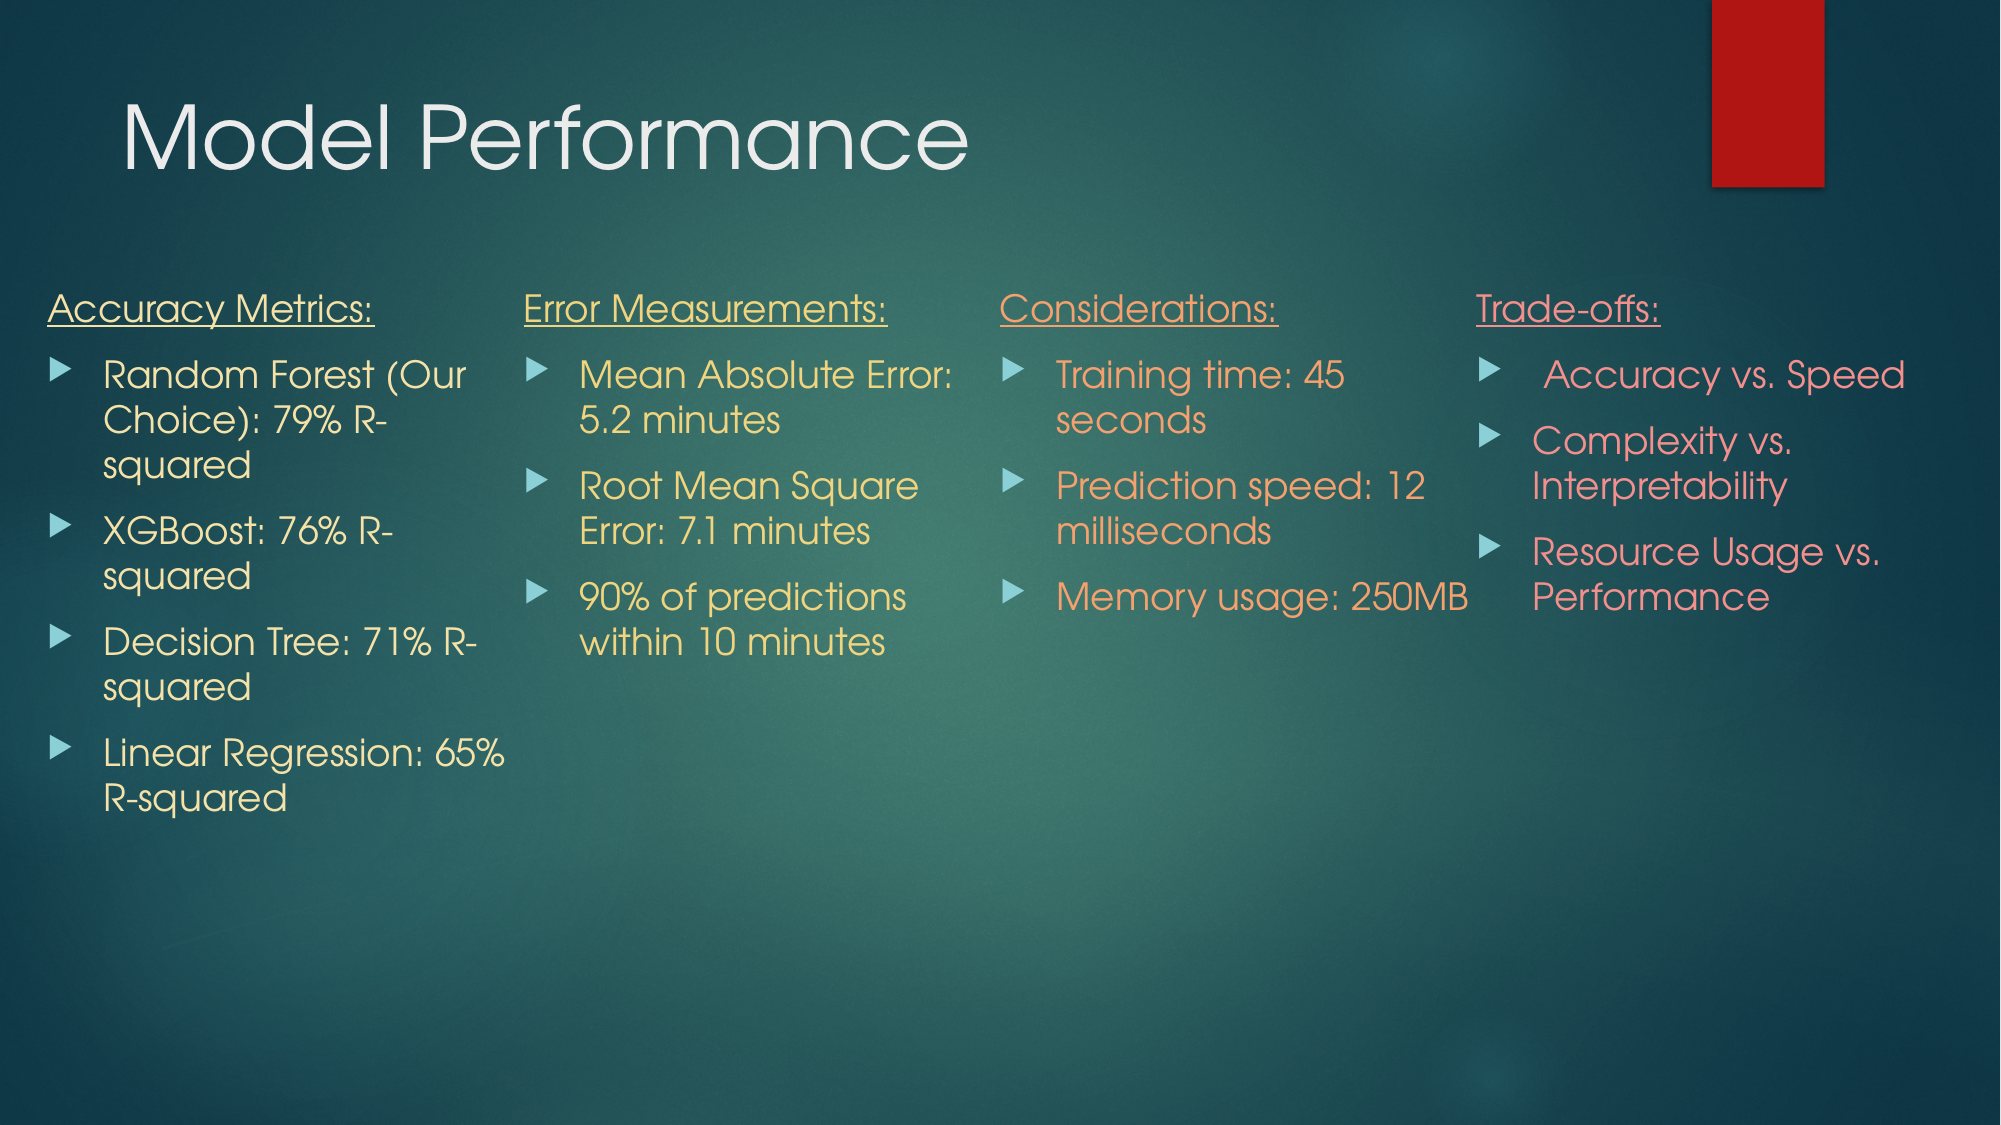

# Model Performance
Accuracy Metrics:
Random Forest (Our Choice): 79% R-squared
XGBoost: 76% R-squared
Decision Tree: 71% R-squared
Linear Regression: 65% R-squared

Error Measurements:
Mean Absolute Error: 5.2 minutes
Root Mean Square Error: 7.1 minutes
90% of predictions within 10 minutes

Considerations:
Training time: 45 seconds
Prediction speed: 12 milliseconds
Memory usage: 250MB

Trade-offs:
 Accuracy vs. Speed
Complexity vs. Interpretability
Resource Usage vs. Performance